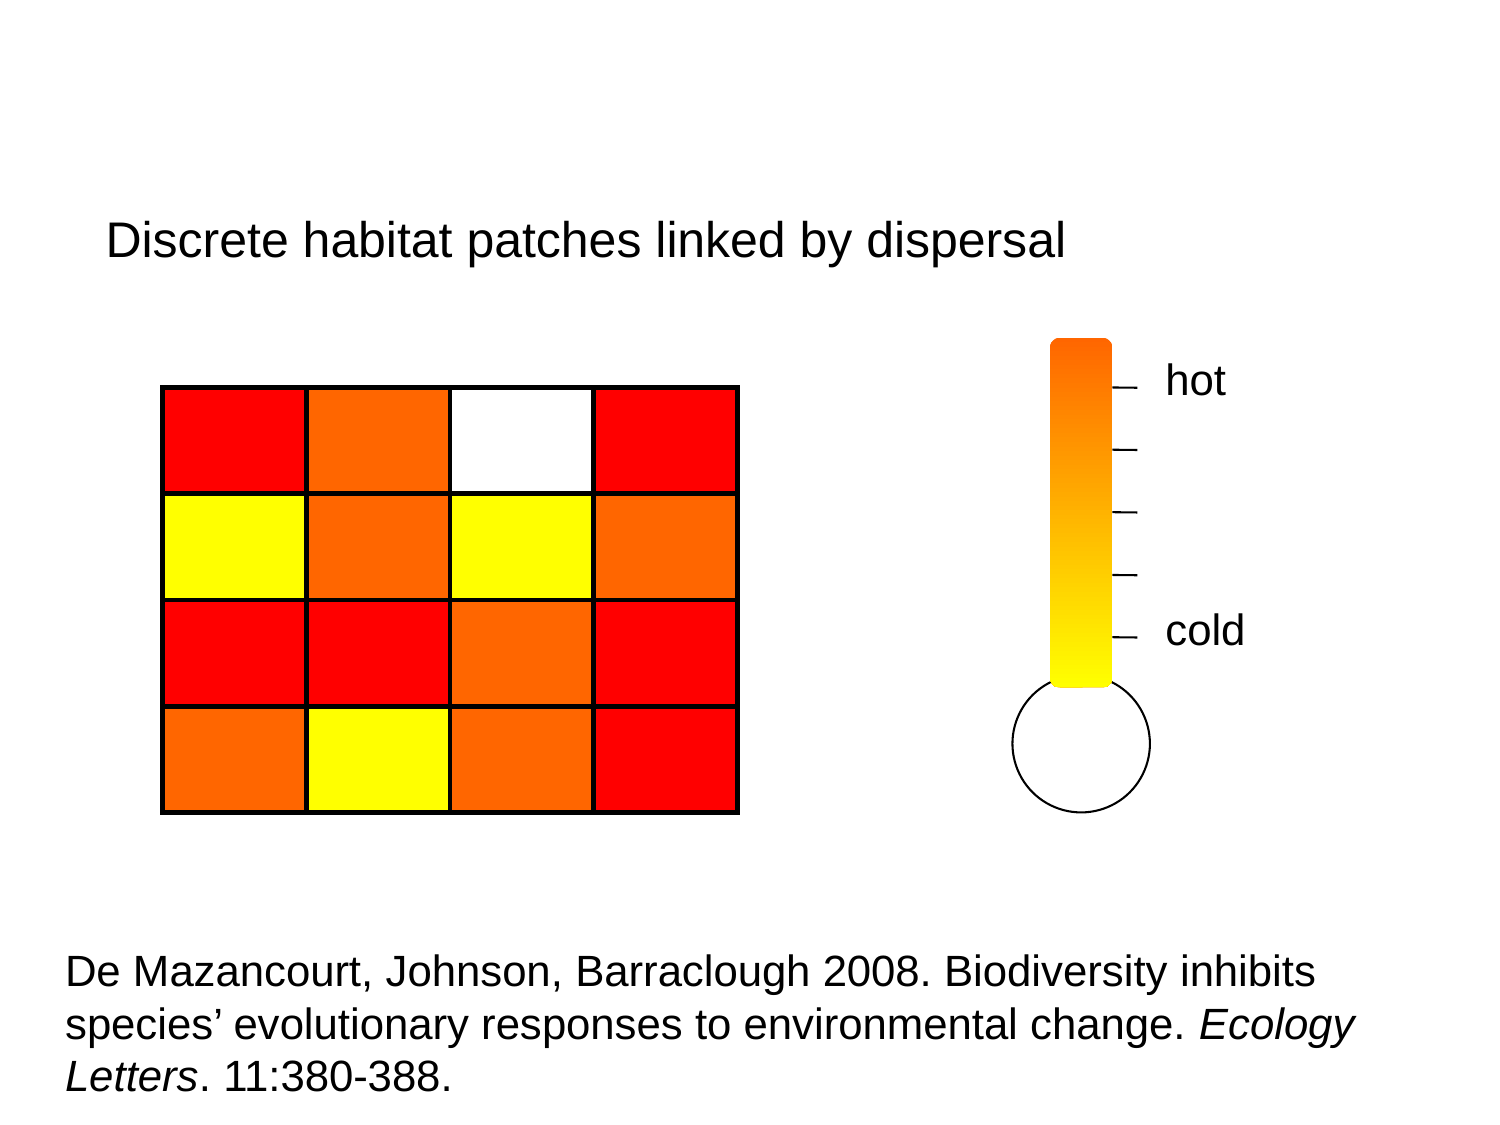

Discrete habitat patches linked by dispersal

hot

cold

De Mazancourt, Johnson, Barraclough 2008. Biodiversity inhibits species’ evolutionary responses to environmental change. Ecology Letters. 11:380-388.